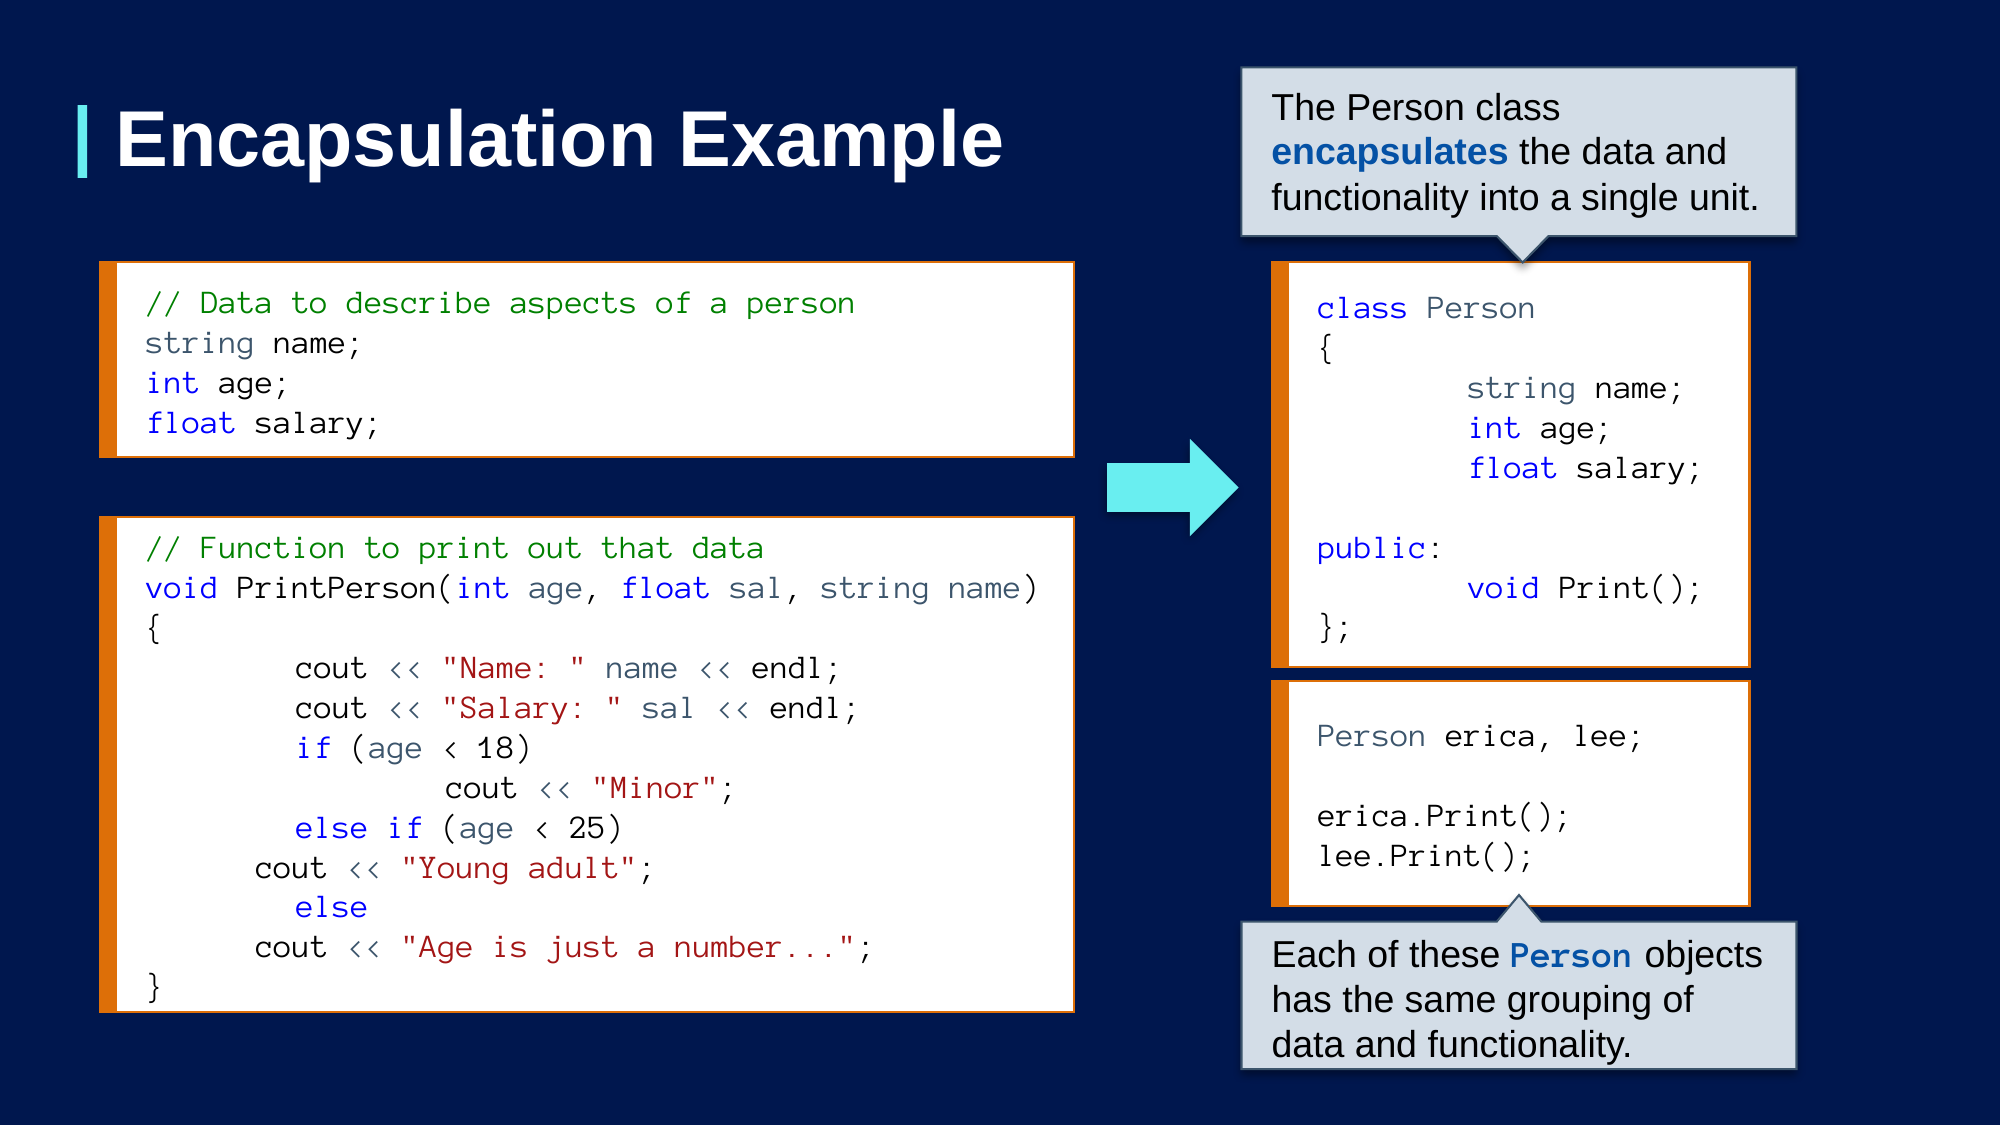

The Person class encapsulates the data and functionality into a single unit.
# Encapsulation Example

// Data to describe aspects of a person
string name;
int age;
float salary;

class Person
{
	string name;
	int age;
	float salary;

public:
	void Print();
};

// Function to print out that data
void PrintPerson(int age, float sal, string name)
{
	cout << "Name: " name << endl;
	cout << "Salary: " sal << endl;
	if (age < 18)
		cout << "Minor";
	else if (age < 25)
      cout << "Young adult";
	else
      cout << "Age is just a number...";
}

Person erica, lee;

erica.Print();
lee.Print();
Each of these Person objects has the same grouping of data and functionality.